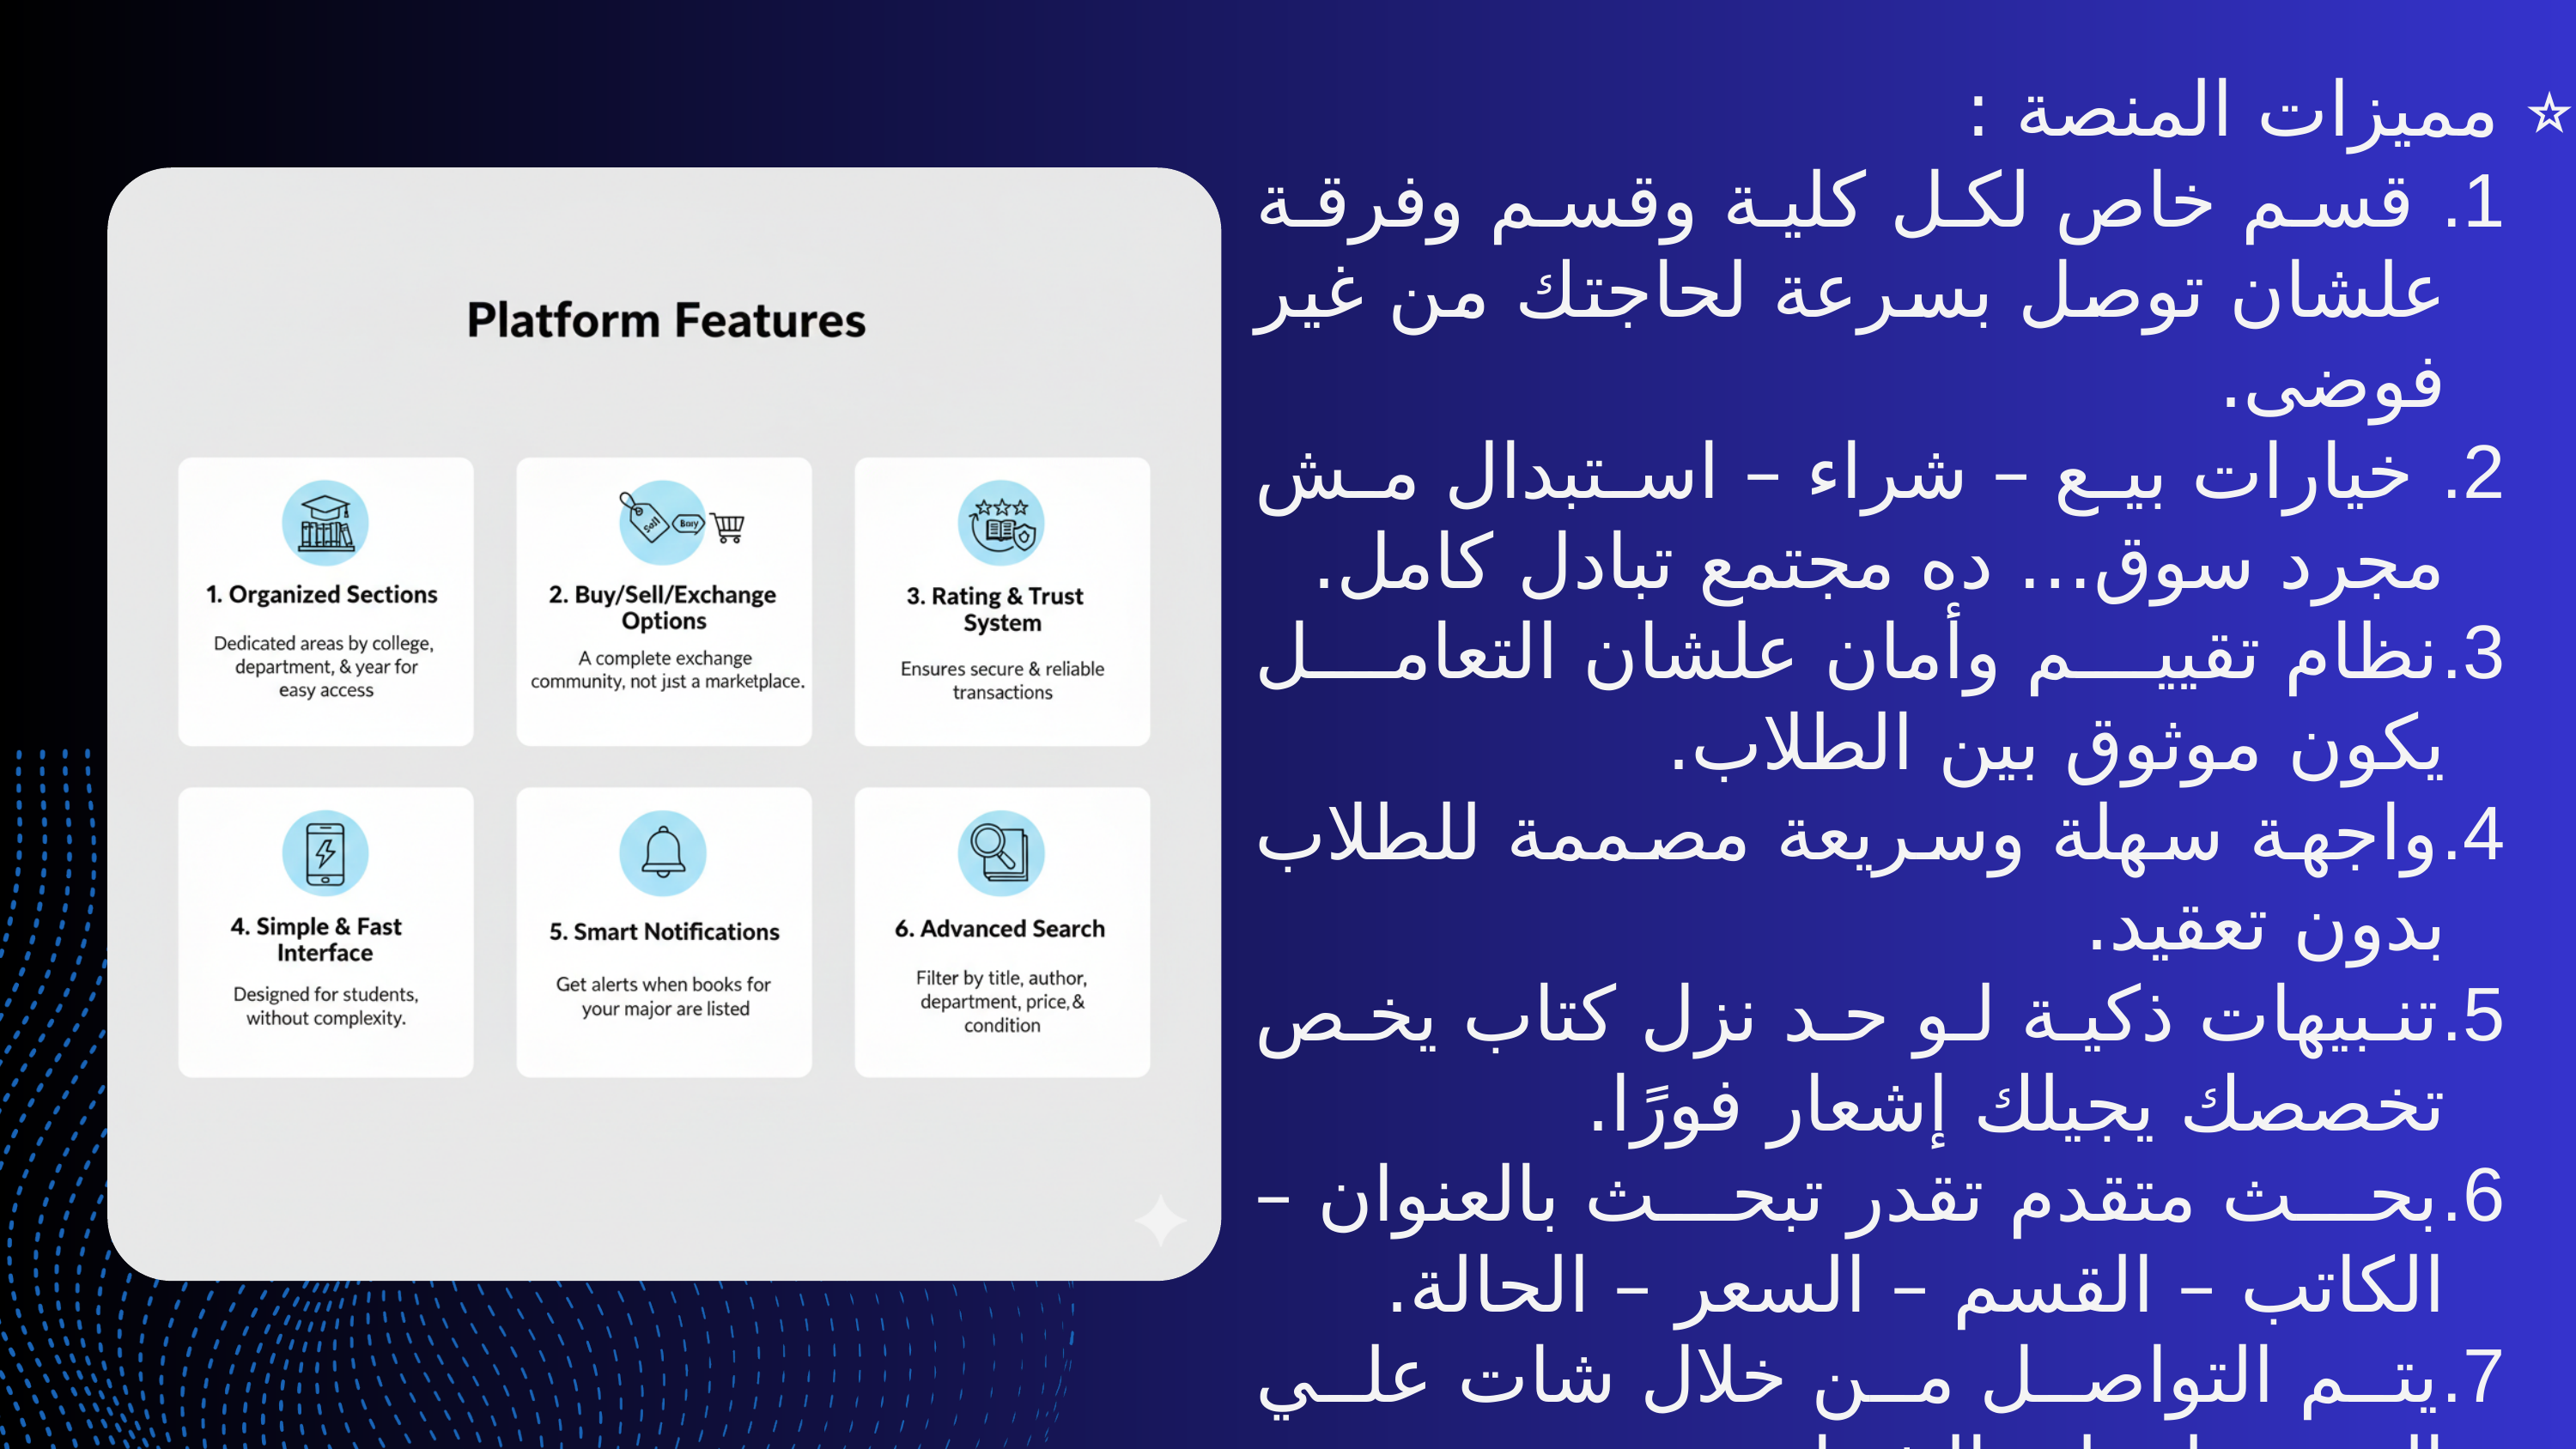

⭐ مميزات المنصة :
 قسم خاص لكل كلية وقسم وفرقة علشان توصل بسرعة لحاجتك من غير فوضى.
 خيارات بيع – شراء – استبدال مش مجرد سوق… ده مجتمع تبادل كامل.
نظام تقييم وأمان علشان التعامل يكون موثوق بين الطلاب.
واجهة سهلة وسريعة مصممة للطلاب بدون تعقيد.
تنبيهات ذكية لو حد نزل كتاب يخص تخصصك يجيلك إشعار فورًا.
بحث متقدم تقدر تبحث بالعنوان – الكاتب – القسم – السعر – الحالة.
يتم التواصل من خلال شات علي المنصه لعملية الشراء